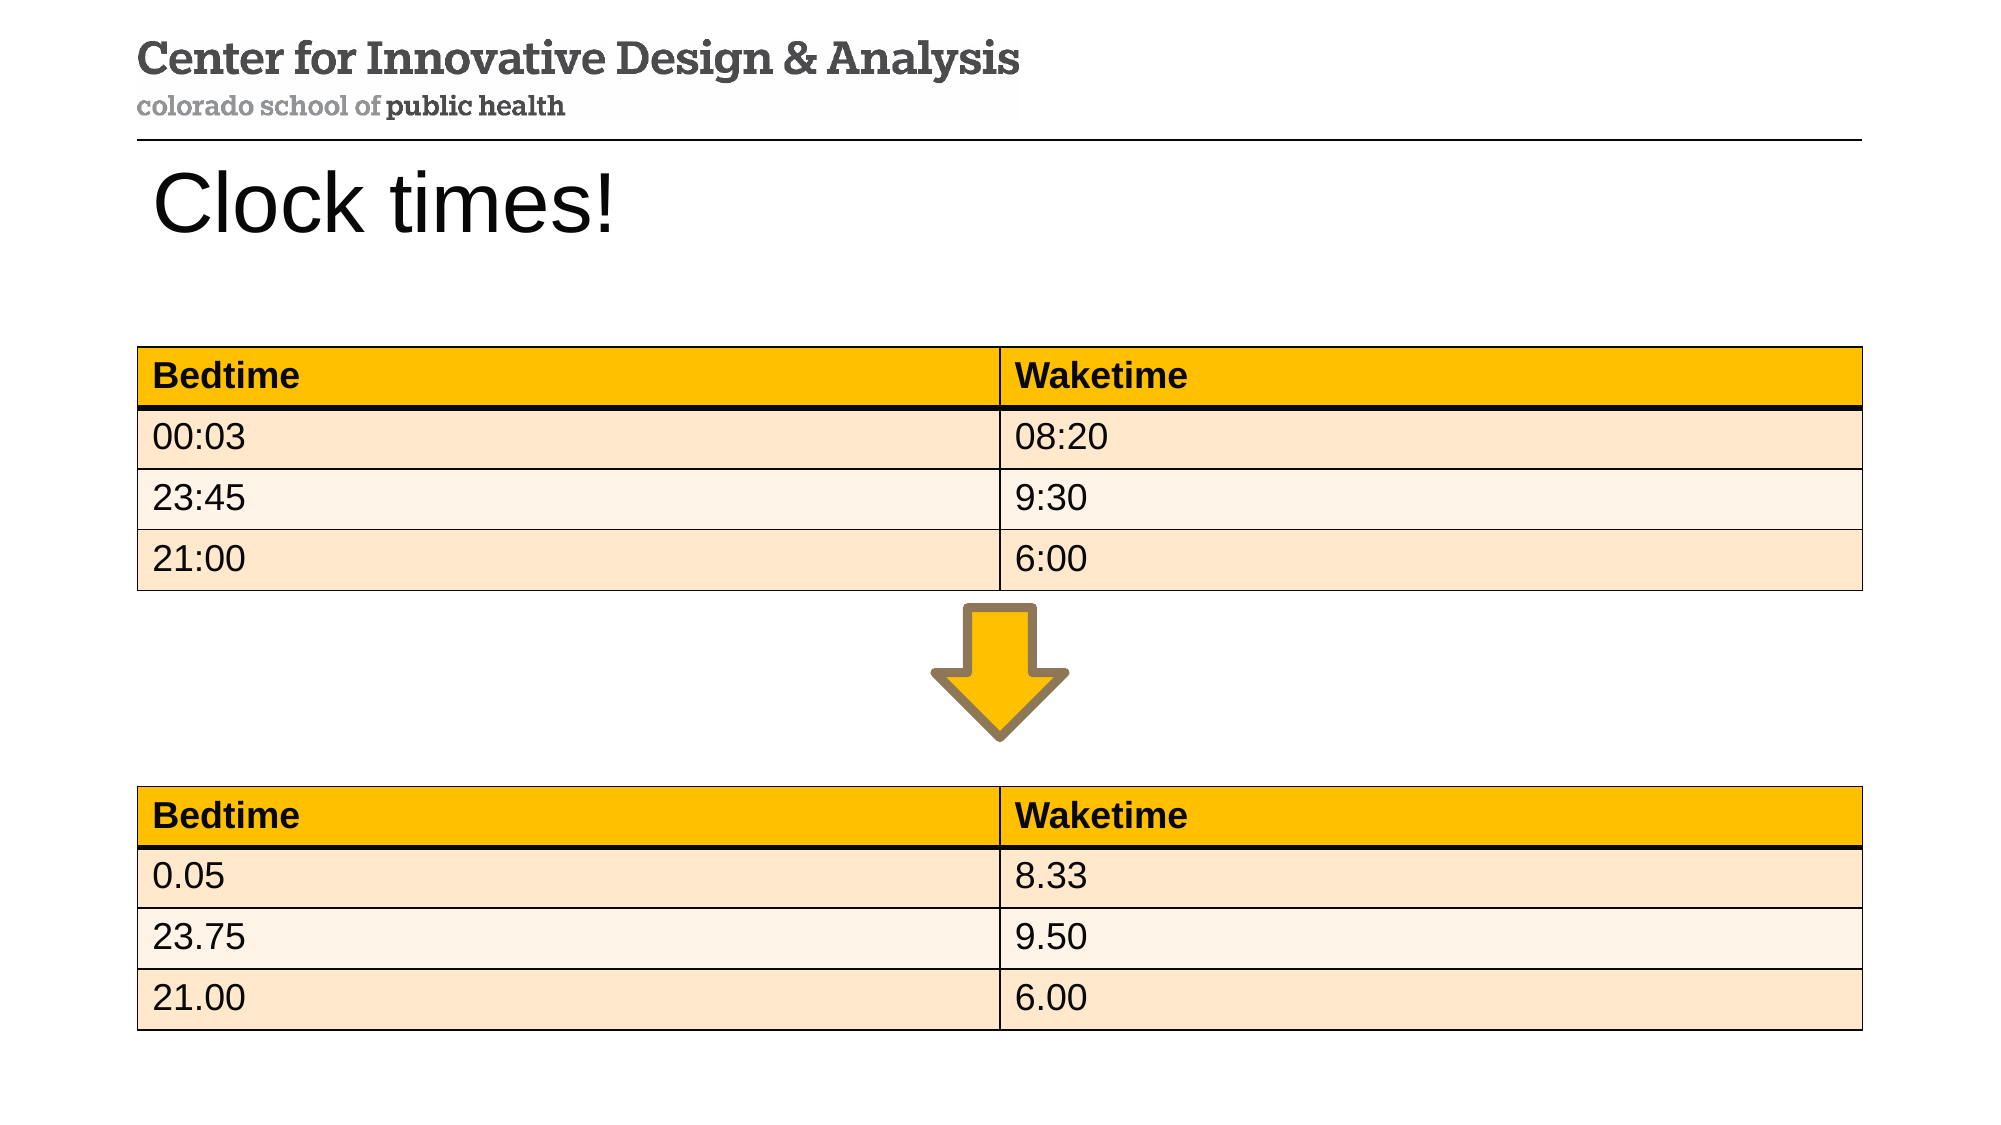

# Clock times!
| Bedtime | Waketime |
| --- | --- |
| 00:03 | 08:20 |
| 23:45 | 9:30 |
| 21:00 | 6:00 |

| Bedtime | Waketime |
| --- | --- |
| 0.05 | 8.33 |
| 23.75 | 9.50 |
| 21.00 | 6.00 |